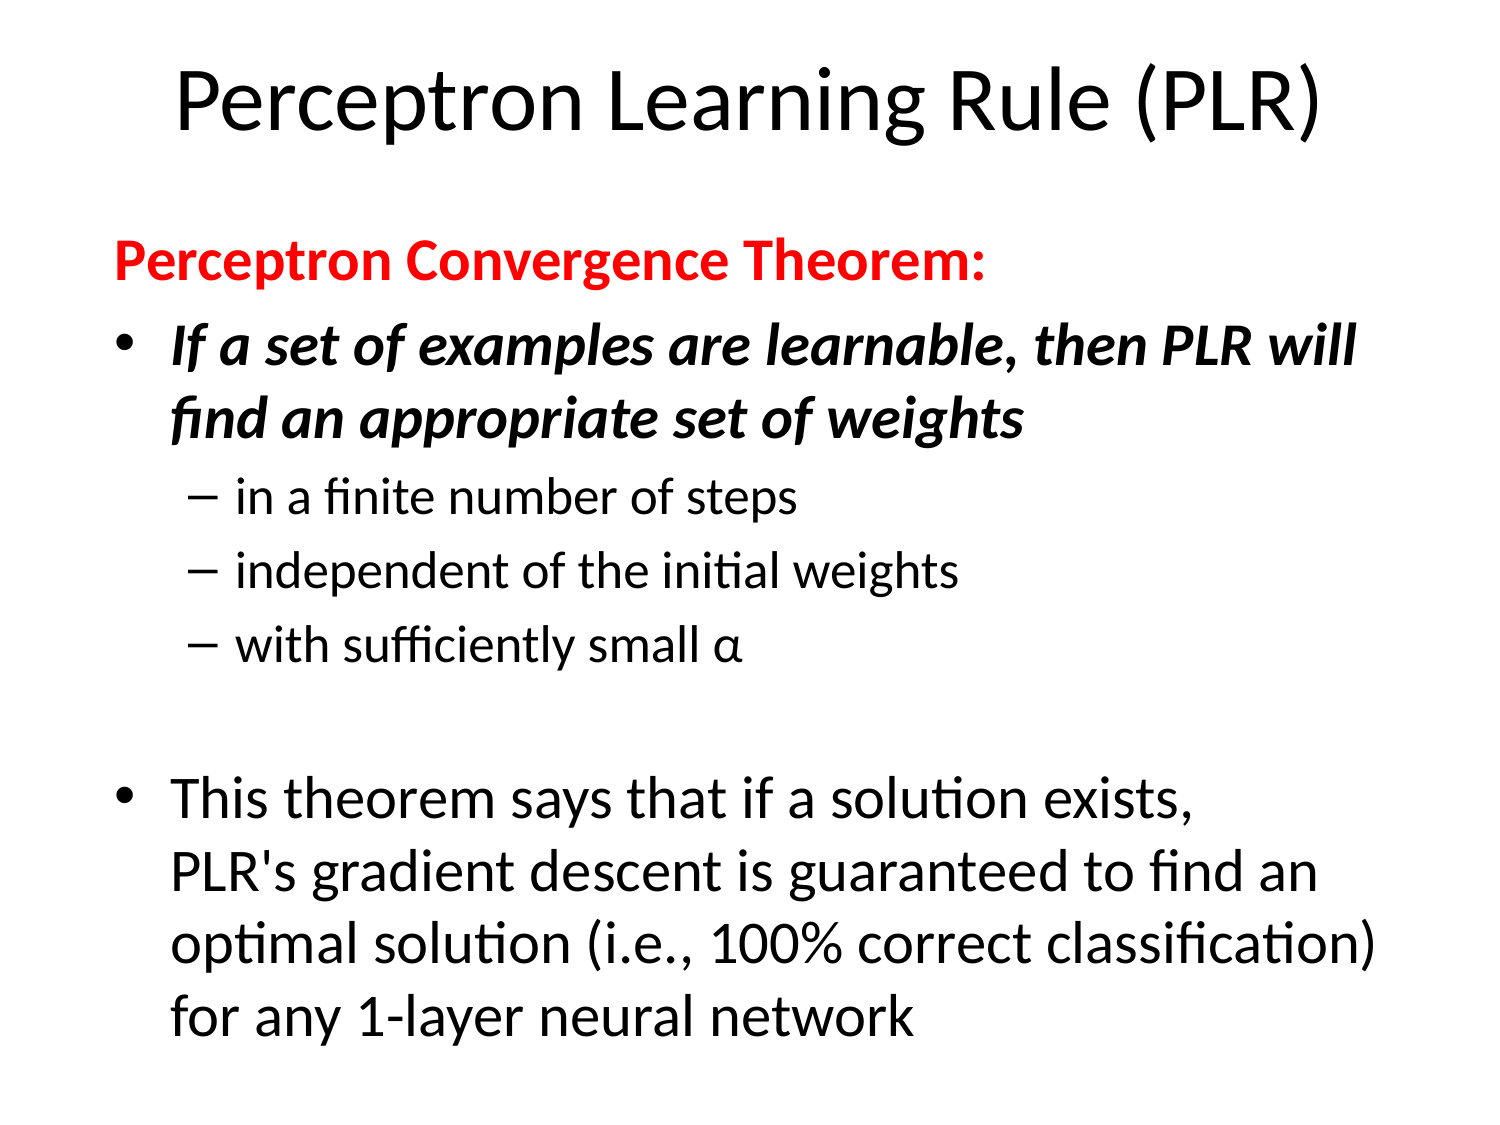

# Perceptron Learning Rule (PLR)
Perceptron Convergence Theorem:
If a set of examples are learnable, then PLR will find an appropriate set of weights
in a finite number of steps
independent of the initial weights
with sufficiently small α

This theorem says that if a solution exists,
PLR's gradient descent is guaranteed to find an
optimal solution (i.e., 100% correct classification) for any 1-layer neural network